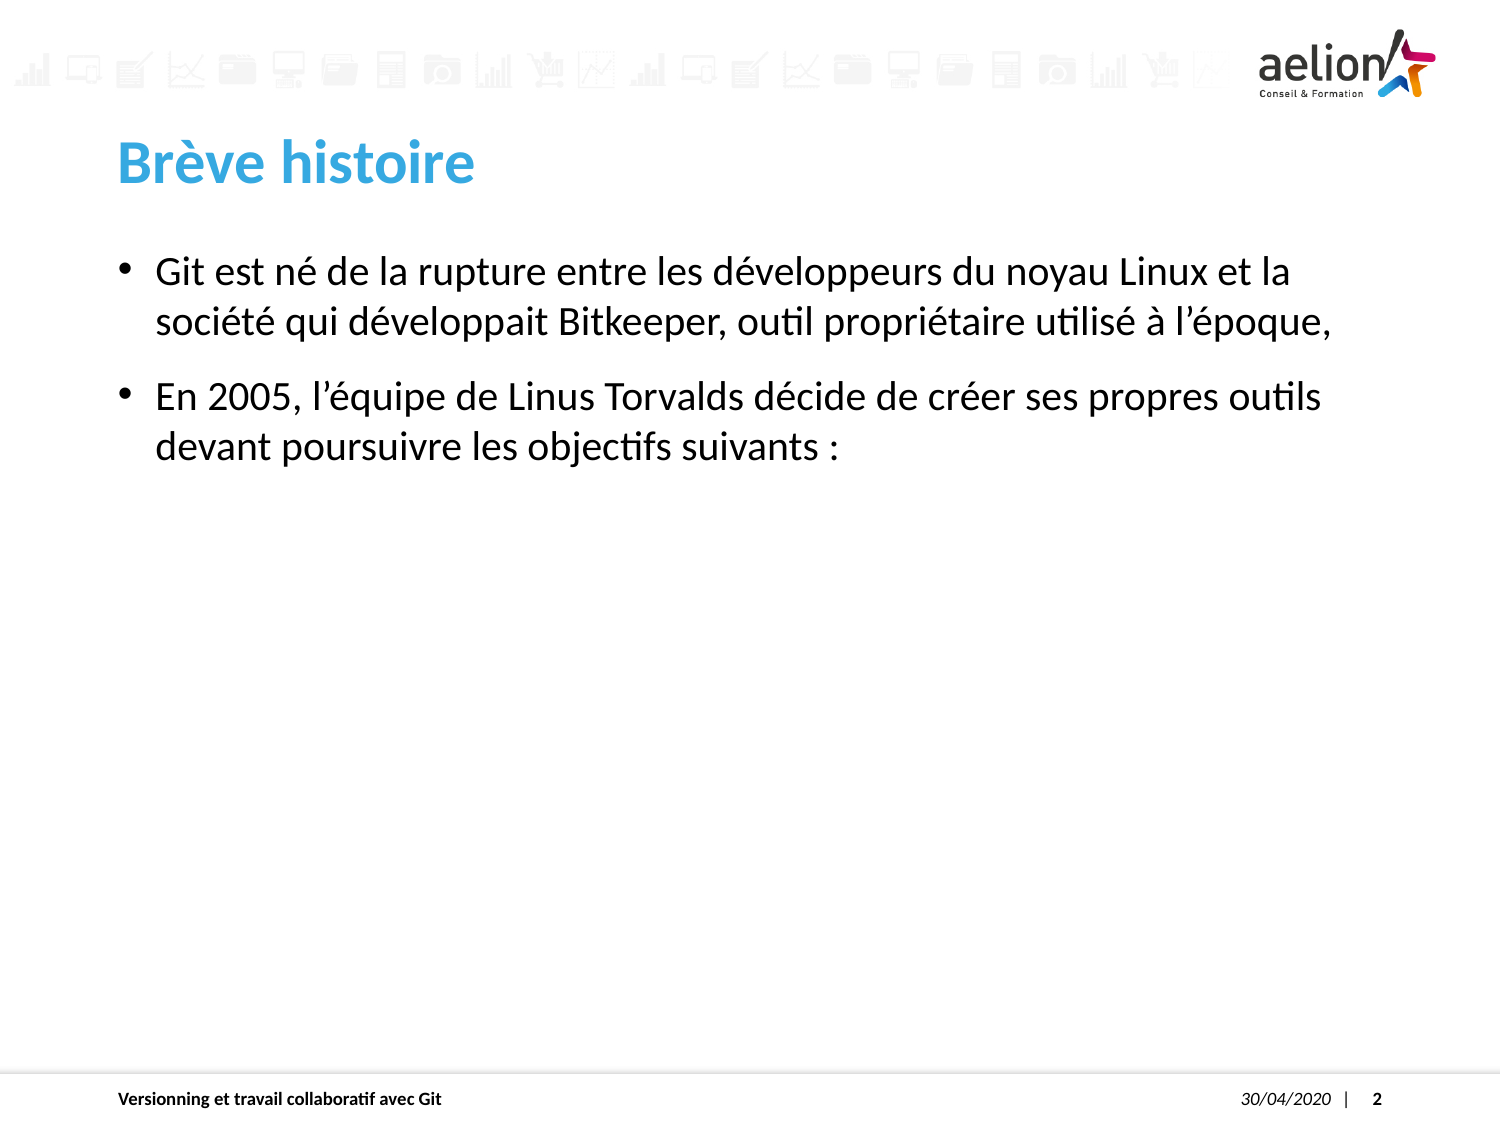

Brève histoire
Git est né de la rupture entre les développeurs du noyau Linux et la société qui développait Bitkeeper, outil propriétaire utilisé à l’époque,
En 2005, l’équipe de Linus Torvalds décide de créer ses propres outils devant poursuivre les objectifs suivants :
Versionning et travail collaboratif avec Git
30/04/2020
2